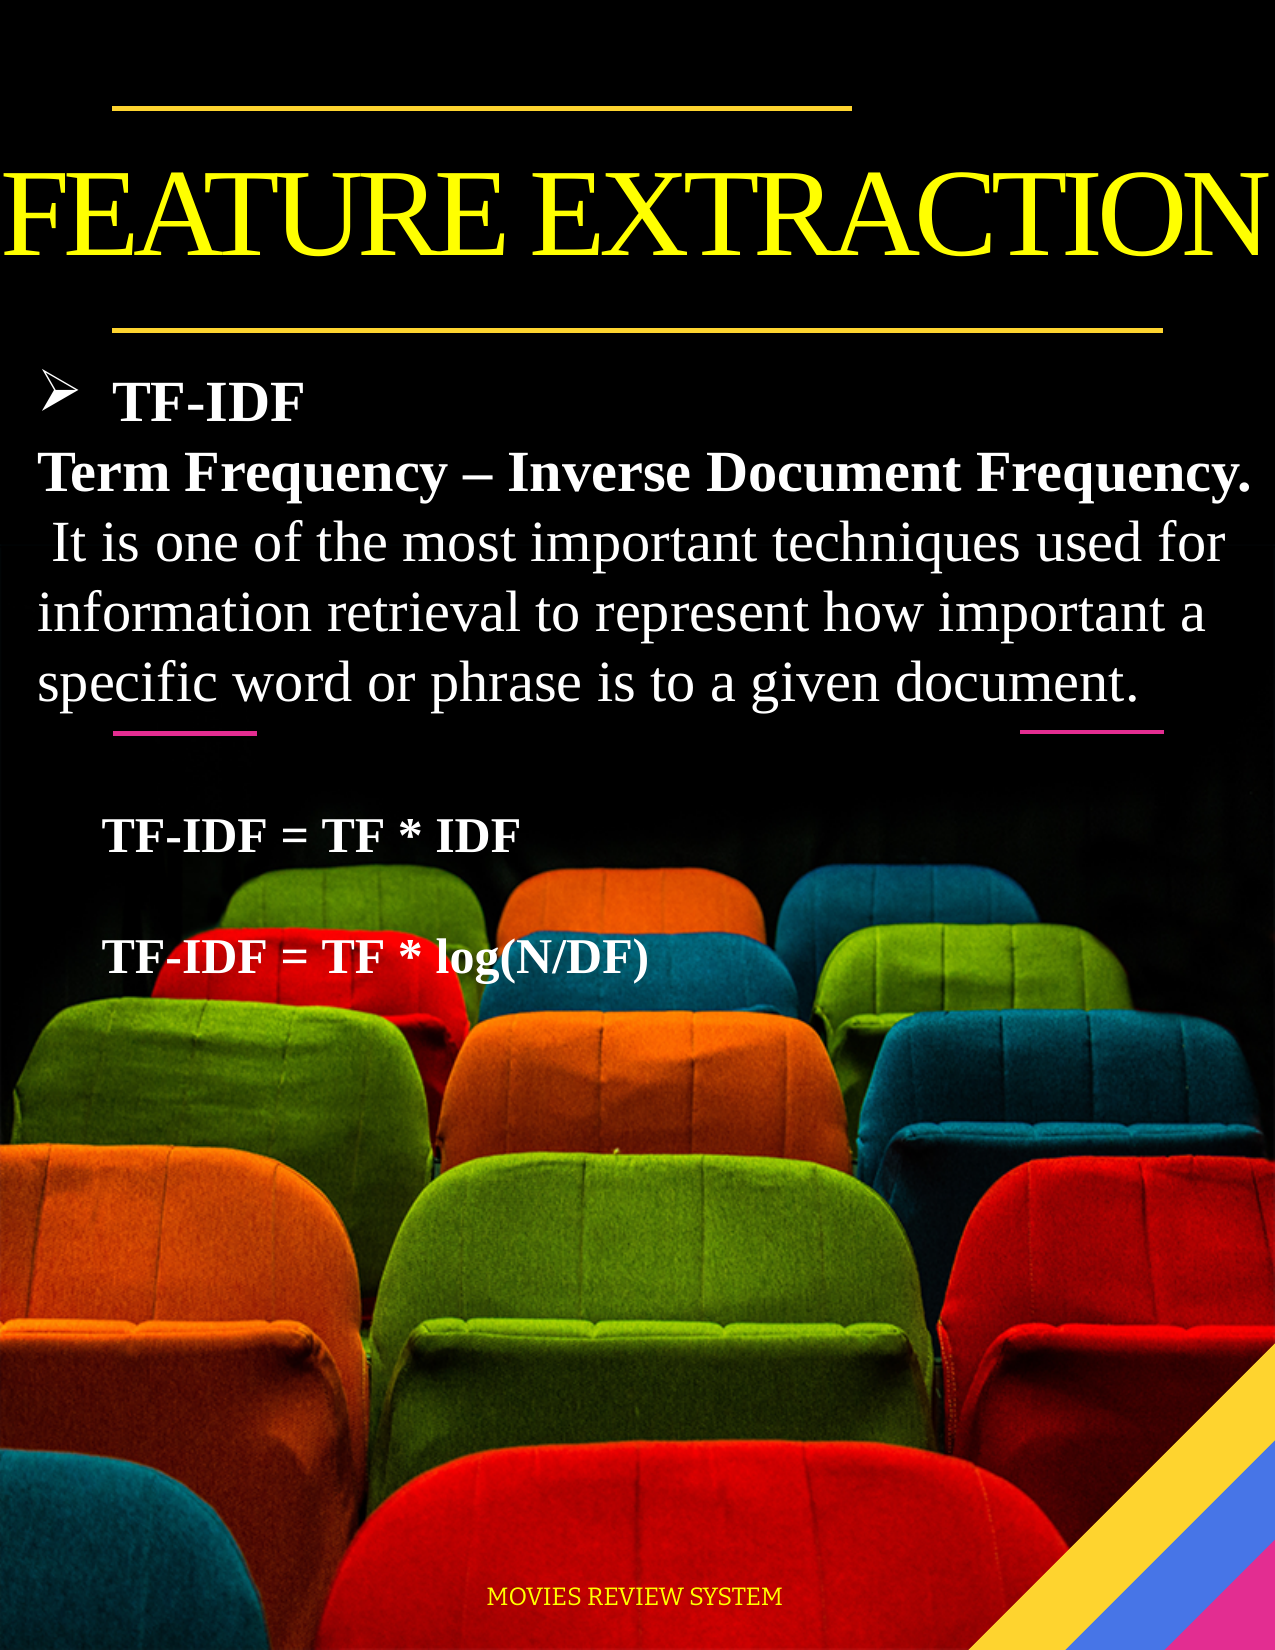

# FEATURE EXTRACTION
TF-IDF
Term Frequency – Inverse Document Frequency.
 It is one of the most important techniques used for information retrieval to represent how important a specific word or phrase is to a given document.

TF-IDF = TF * IDF

TF-IDF = TF * log(N/DF)

MOVIES REVIEW SYSTEM